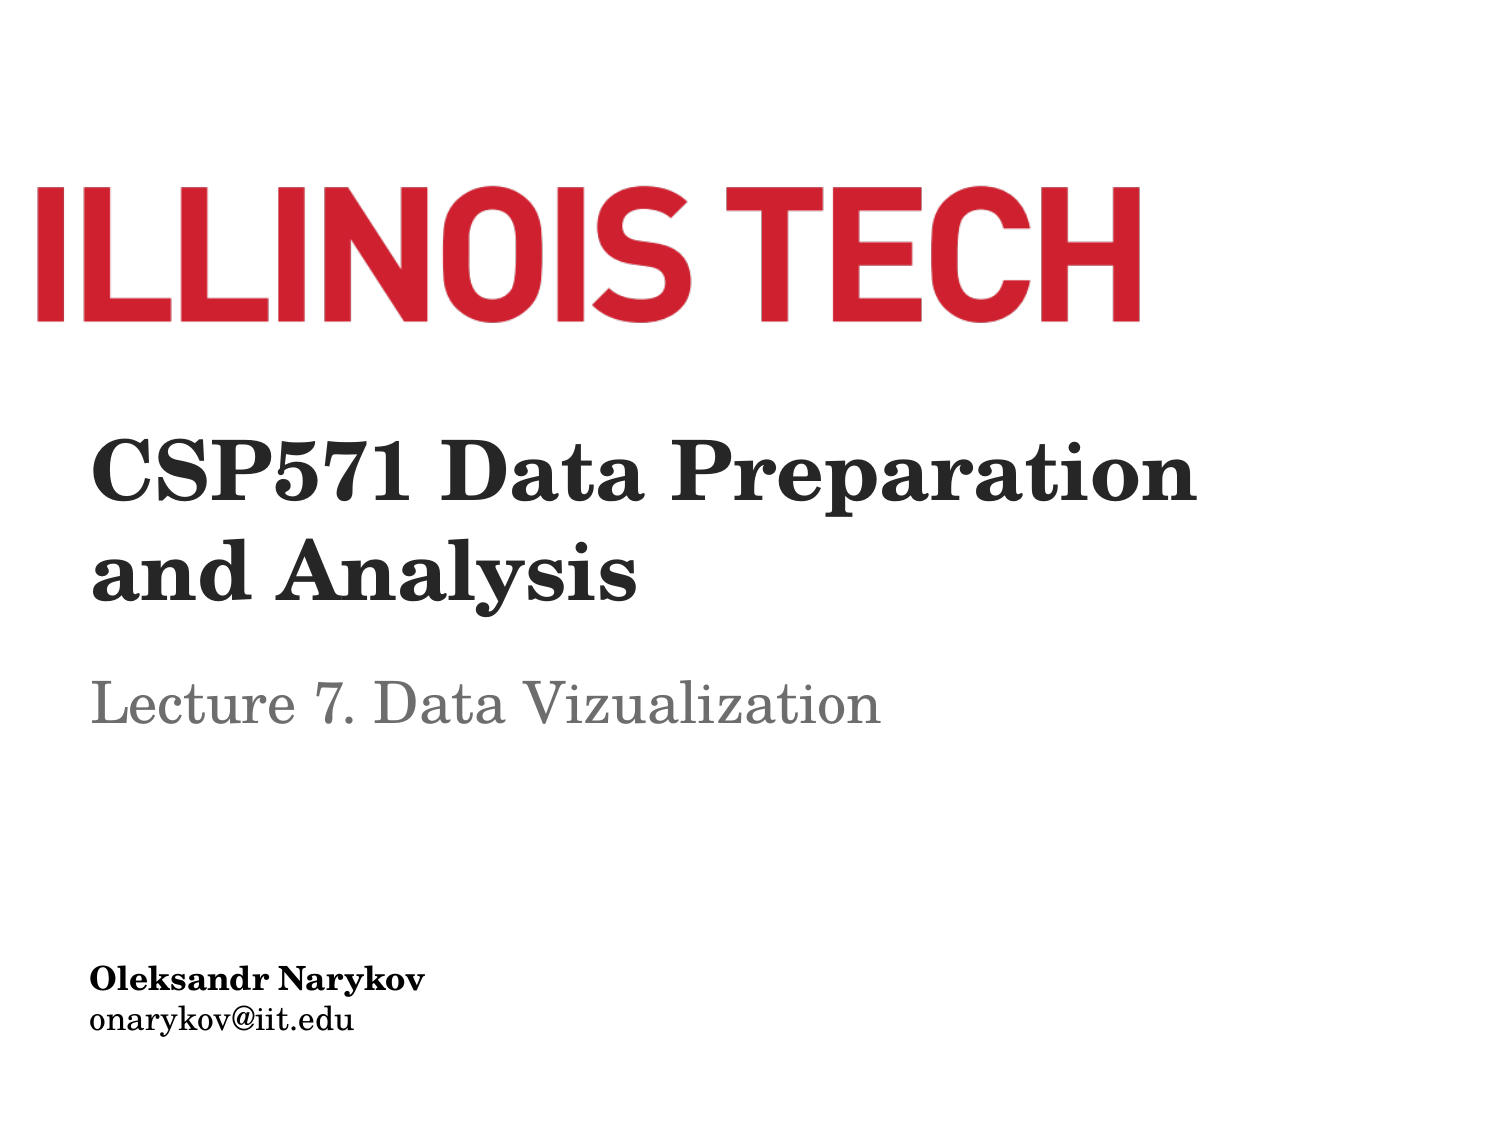

# CSP571 Data Preparation and Analysis
Lecture 7. Data Vizualization
Oleksandr Narykov
onarykov@iit.edu